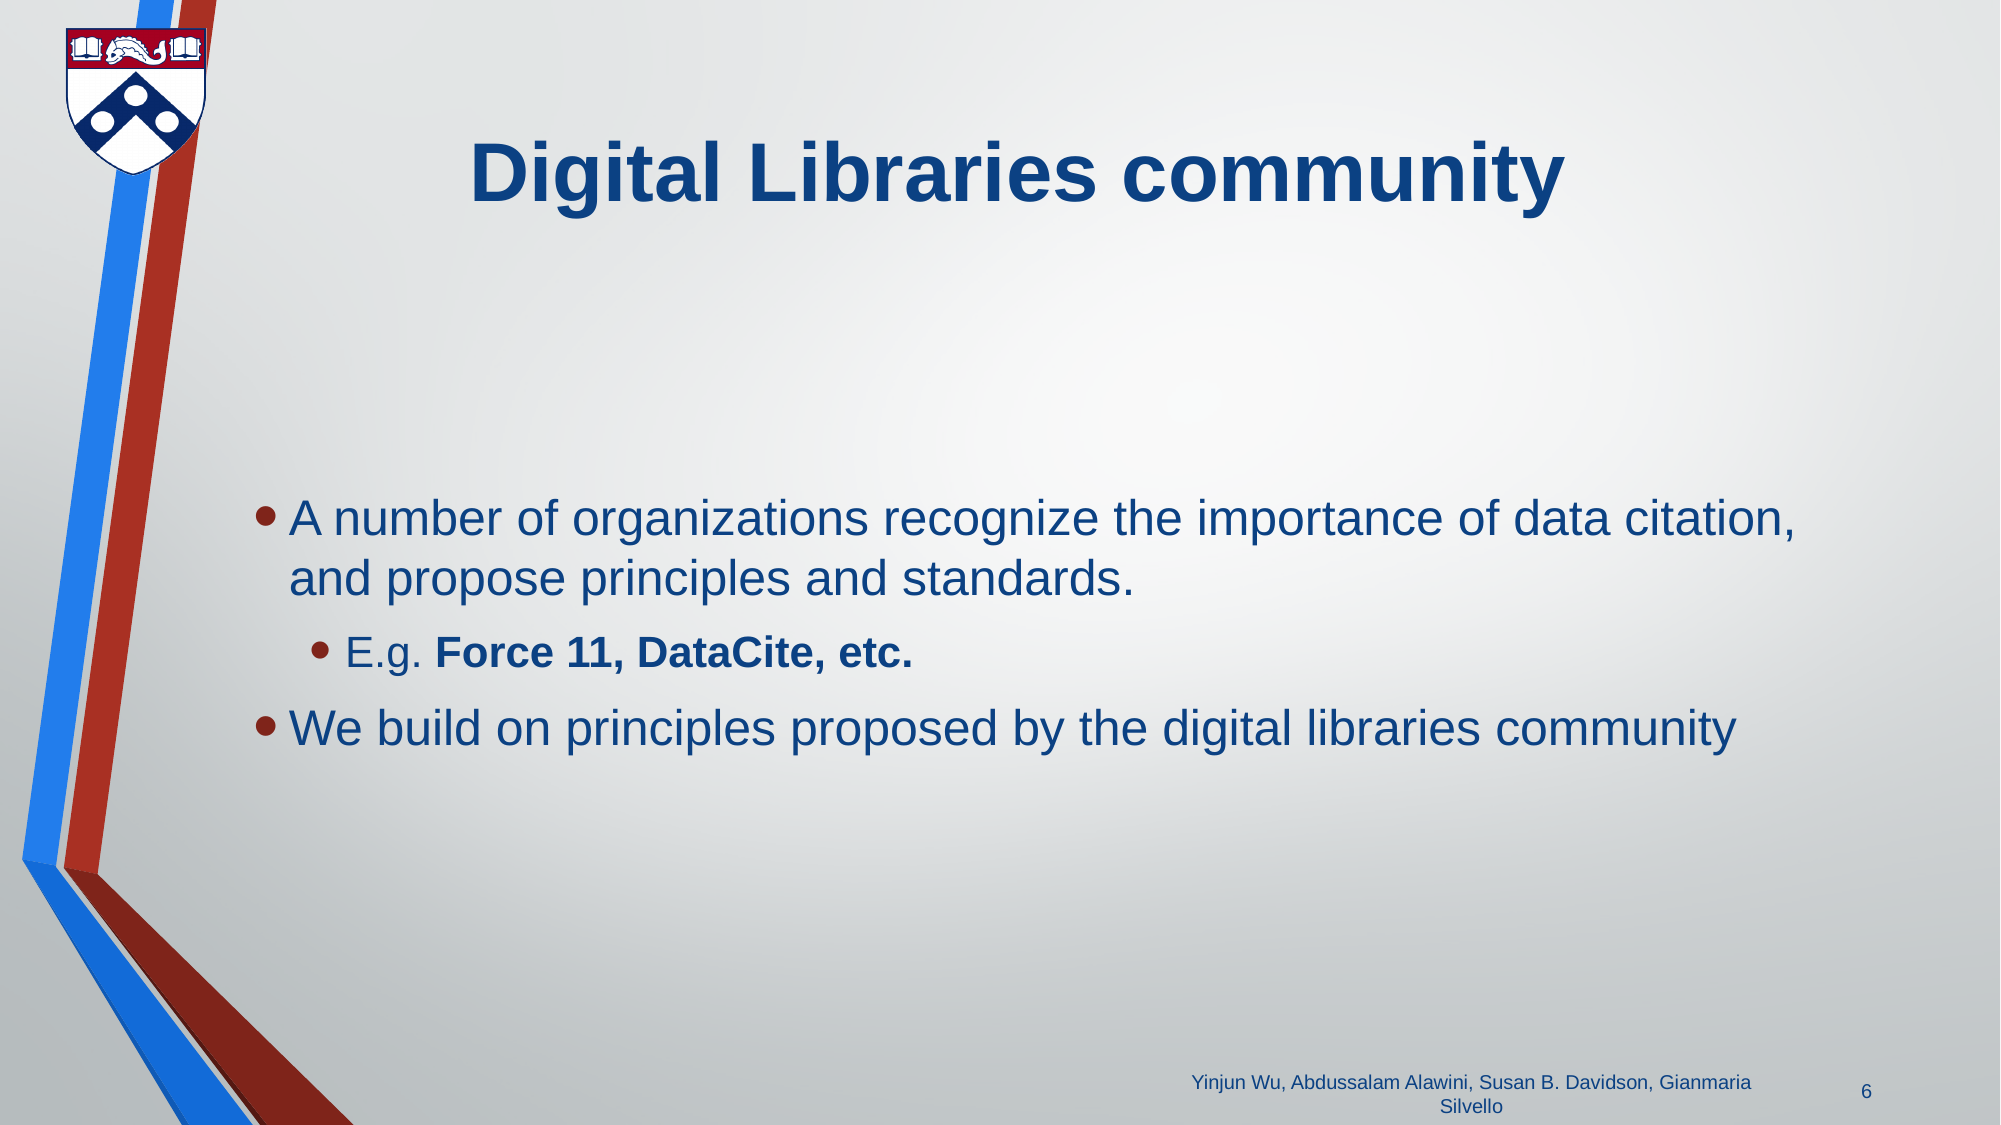

# Digital Libraries community
A number of organizations recognize the importance of data citation, and propose principles and standards.
E.g. Force 11, DataCite, etc.
We build on principles proposed by the digital libraries community
6